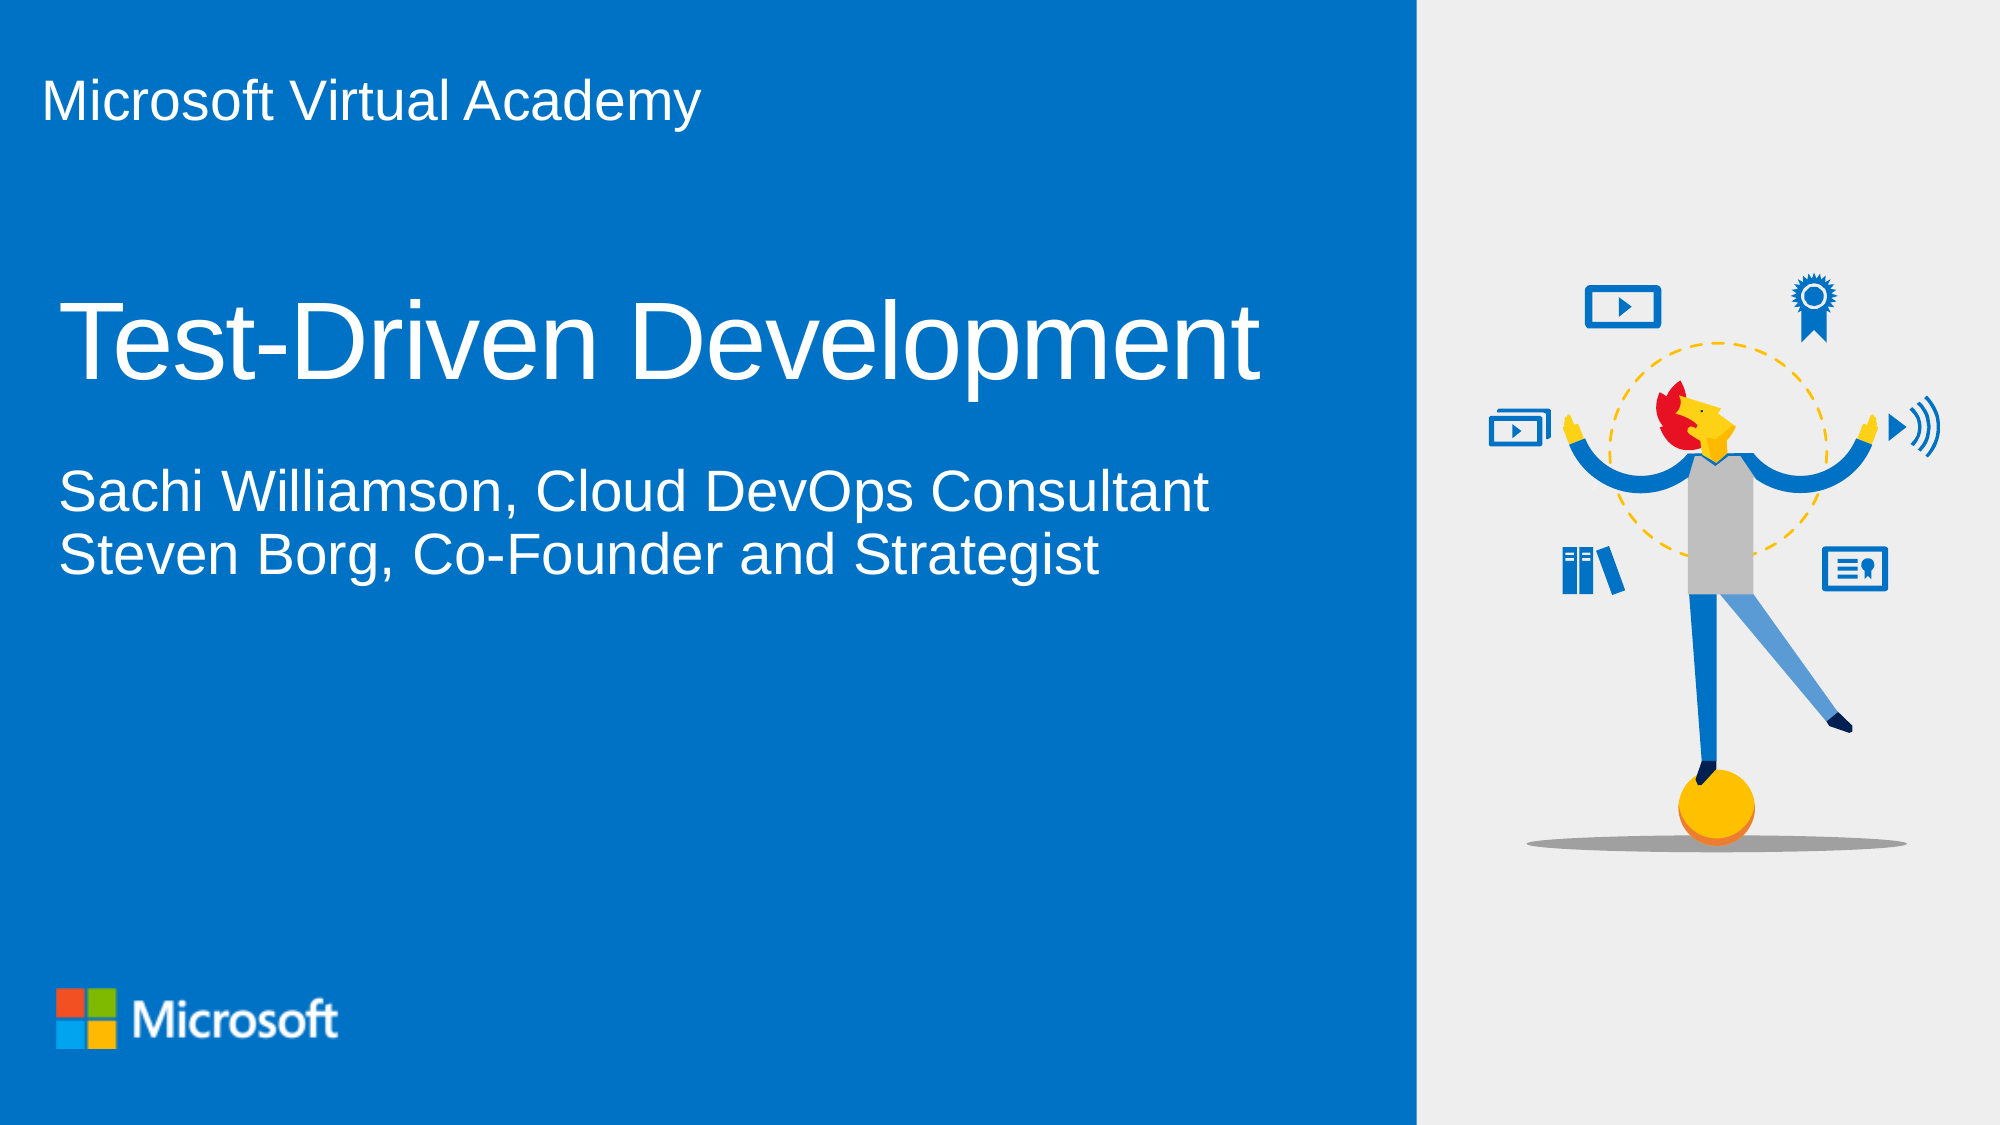

# Test-Driven Development
Sachi Williamson, Cloud DevOps Consultant
Steven Borg, Co-Founder and Strategist